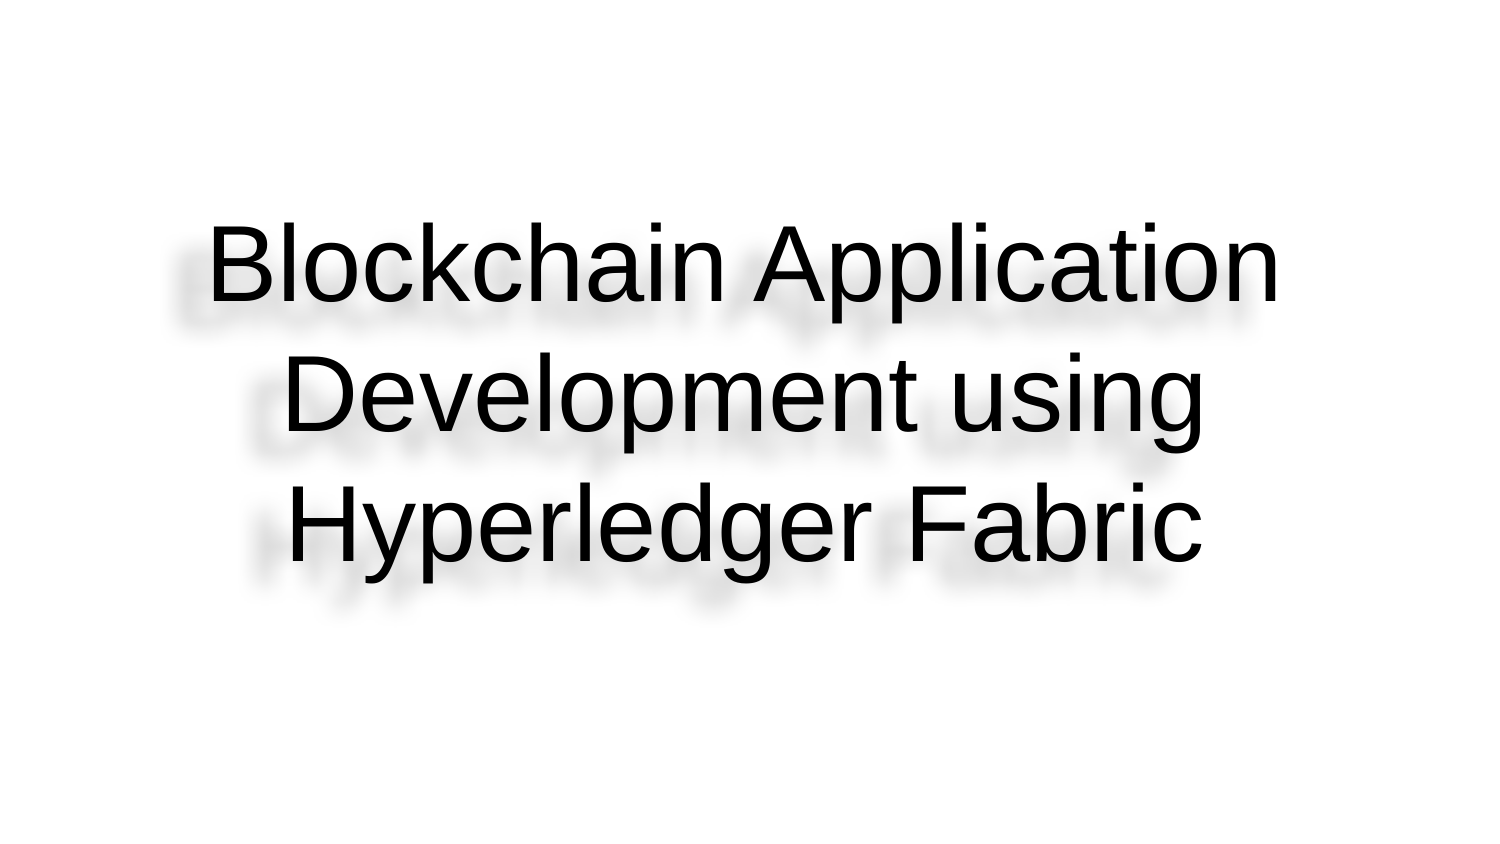

# Blockchain Application Development using Hyperledger Fabric